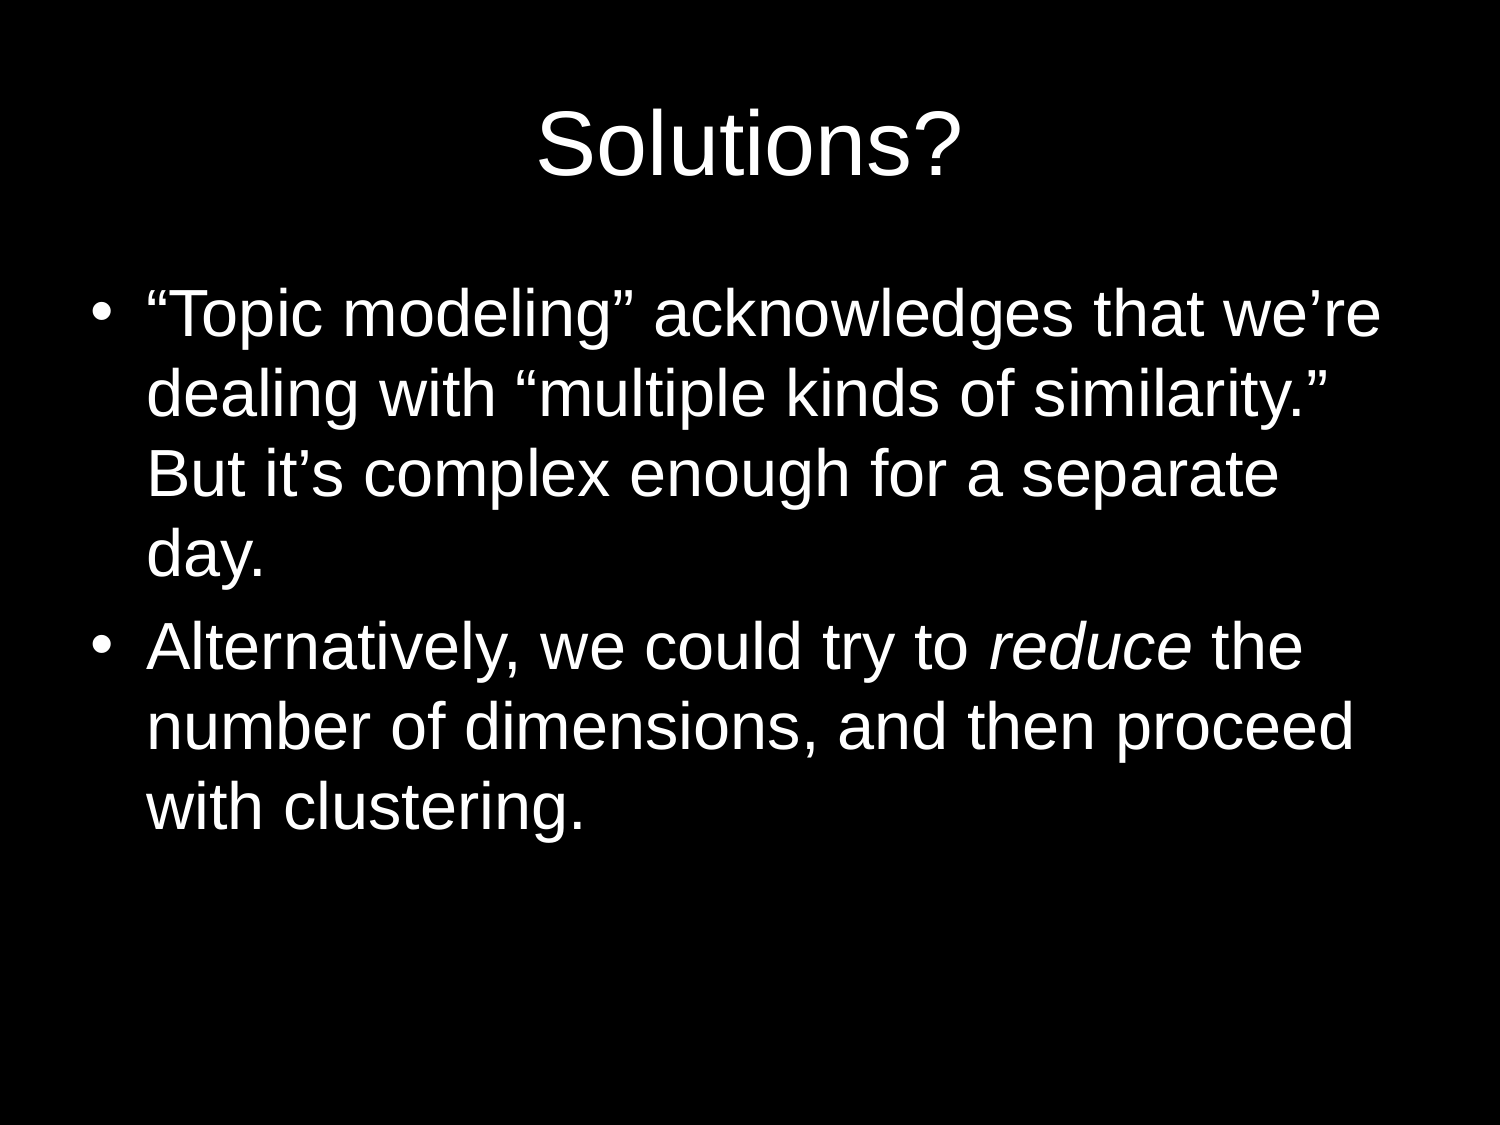

# Solutions?
“Topic modeling” acknowledges that we’re dealing with “multiple kinds of similarity.” But it’s complex enough for a separate day.
Alternatively, we could try to reduce the number of dimensions, and then proceed with clustering.